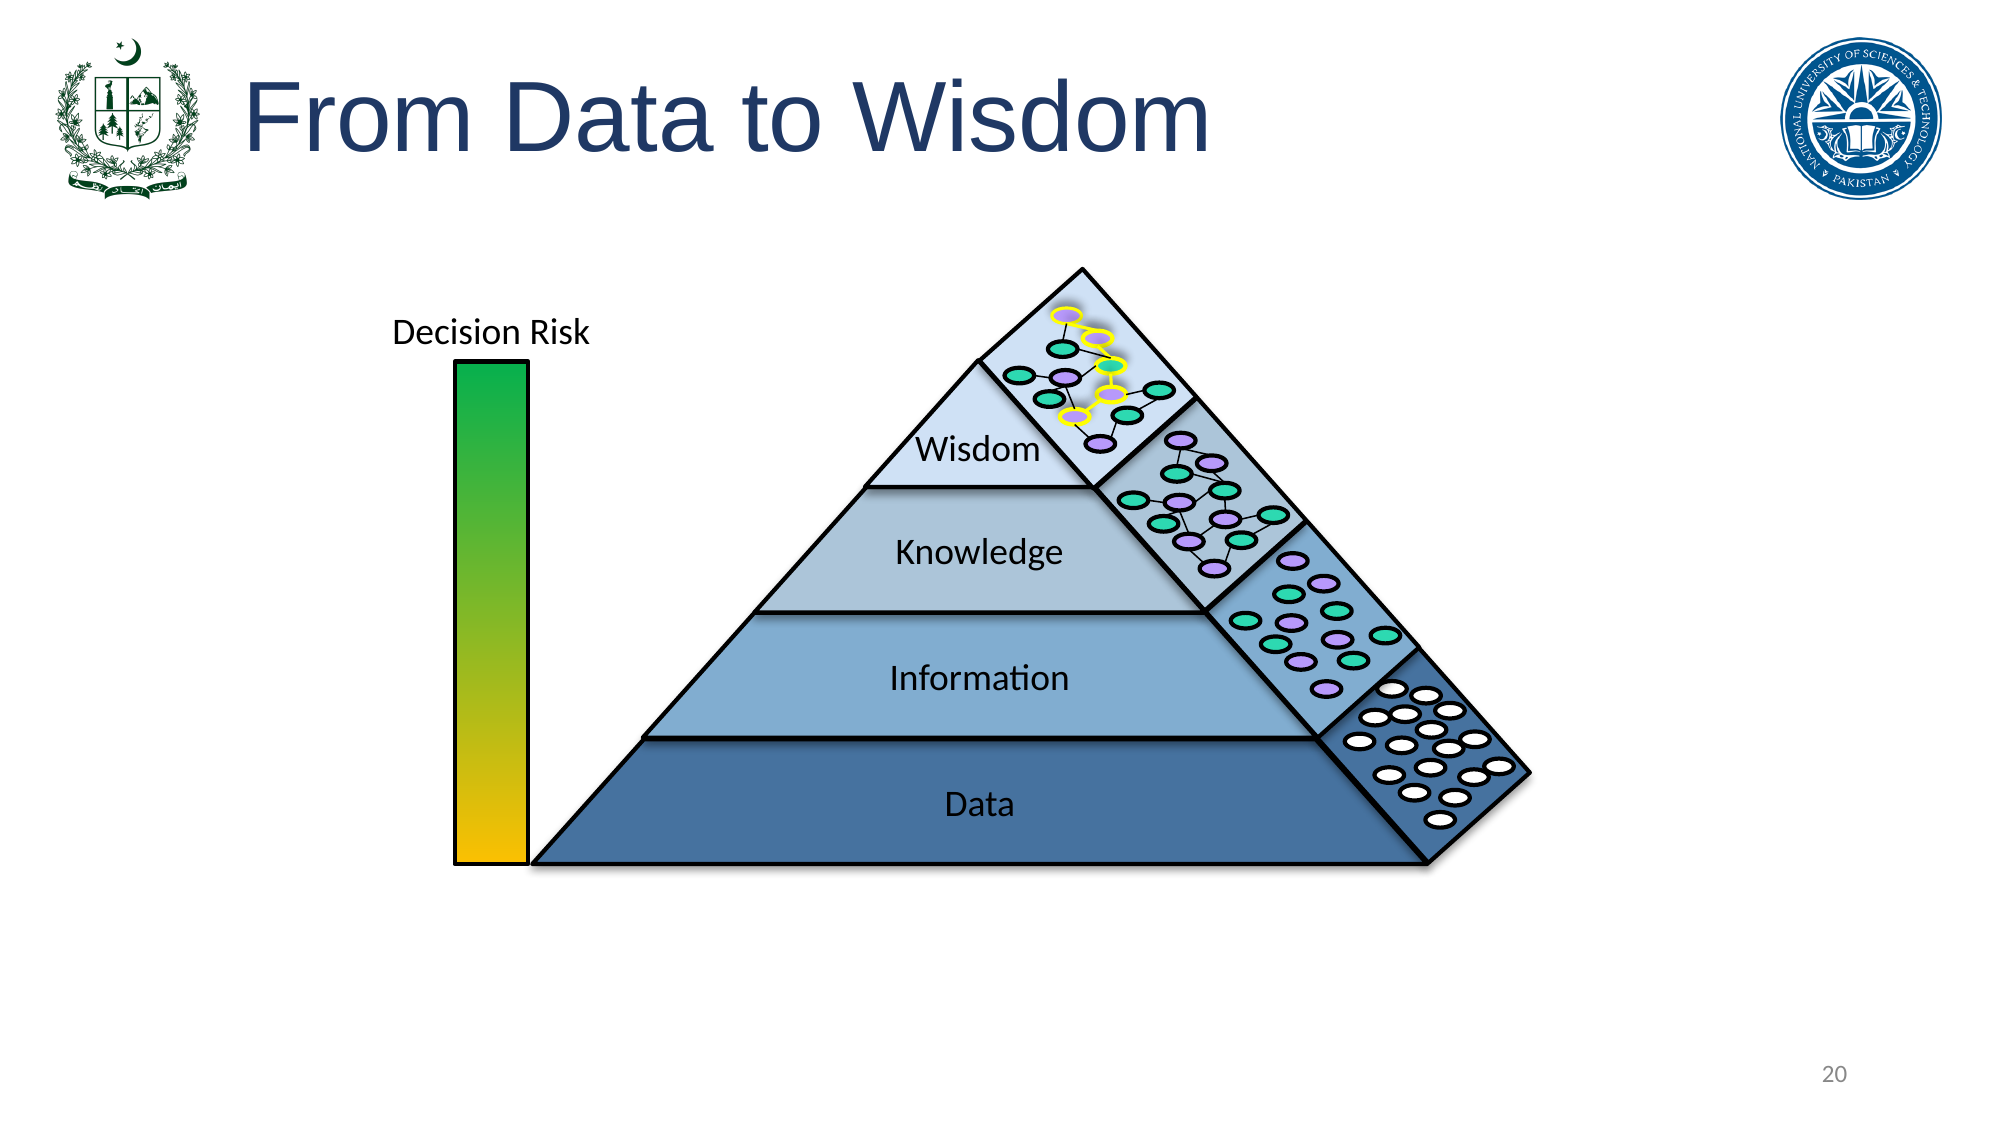

# From Data to Wisdom

Decision Risk

Wisdom

Knowledge

Information

Data

20